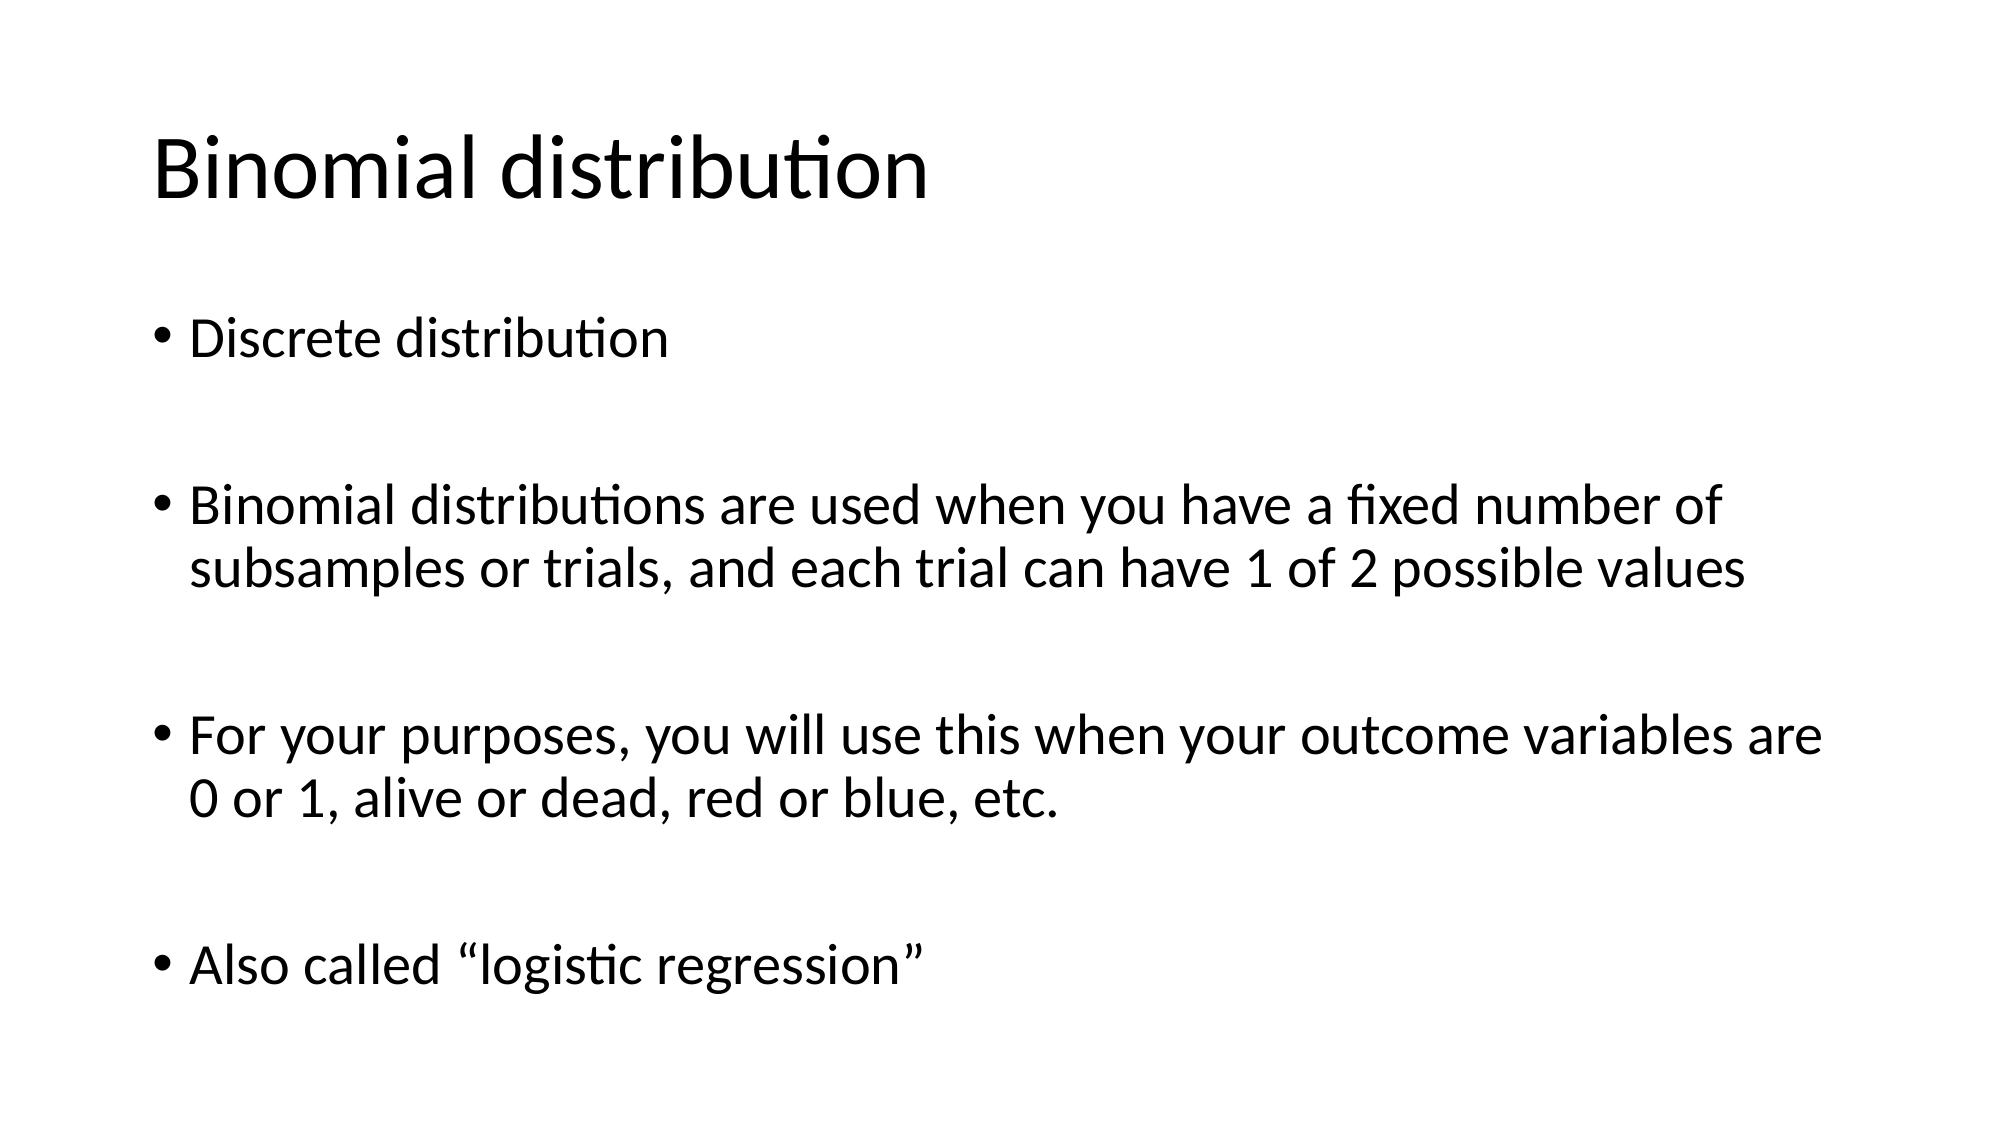

# Binomial distribution
Discrete distribution

Binomial distributions are used when you have a fixed number of subsamples or trials, and each trial can have 1 of 2 possible values

For your purposes, you will use this when your outcome variables are 0 or 1, alive or dead, red or blue, etc.

Also called “logistic regression”